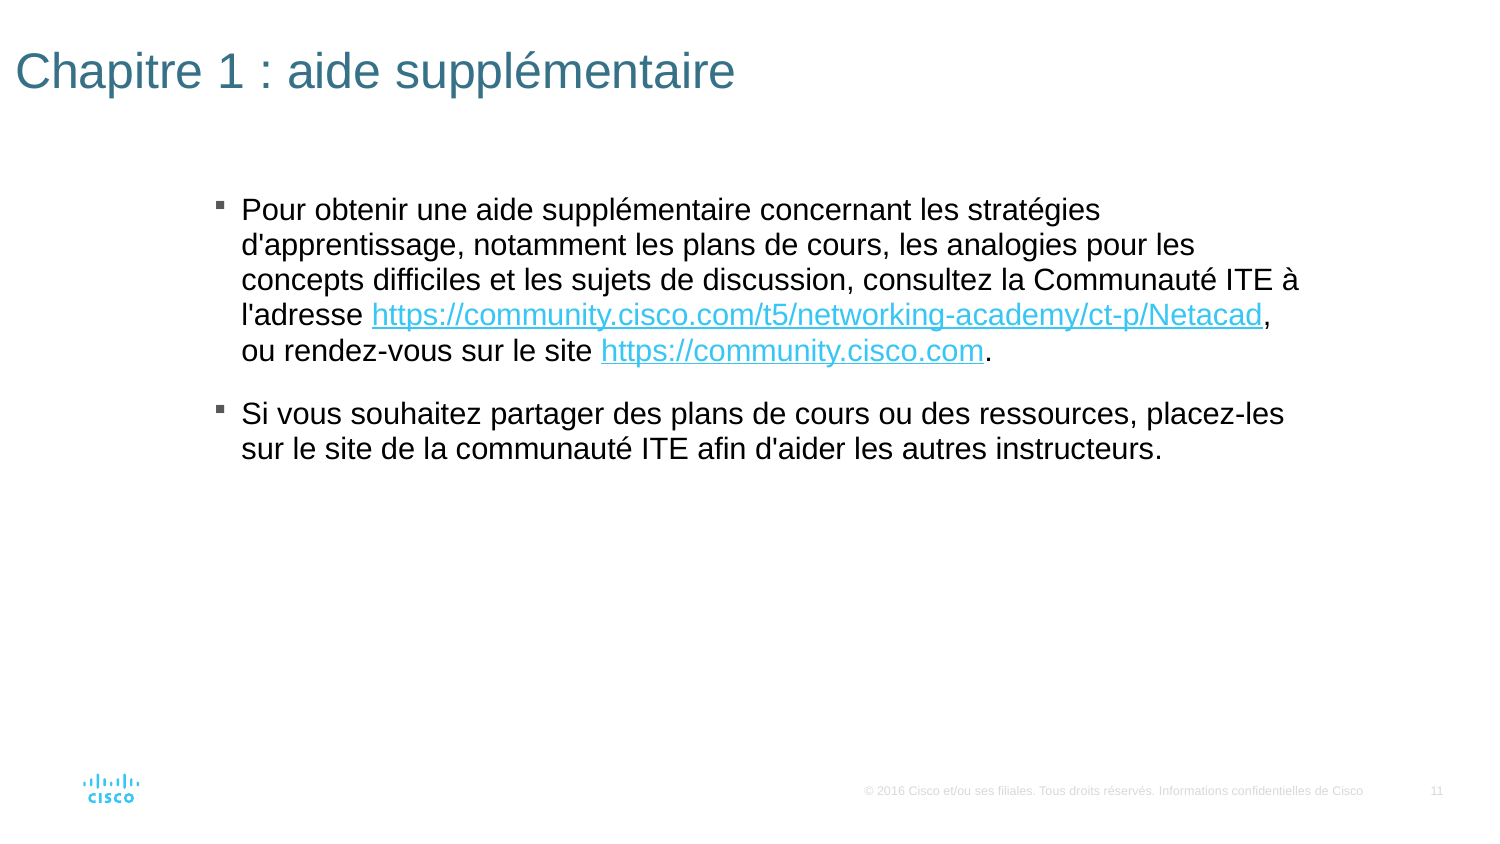

# Chapitre 1 : aide supplémentaire
Pour obtenir une aide supplémentaire concernant les stratégies d'apprentissage, notamment les plans de cours, les analogies pour les concepts difficiles et les sujets de discussion, consultez la Communauté ITE à l'adresse https://community.cisco.com/t5/networking-academy/ct-p/Netacad, ou rendez-vous sur le site https://community.cisco.com.
Si vous souhaitez partager des plans de cours ou des ressources, placez-les sur le site de la communauté ITE afin d'aider les autres instructeurs.